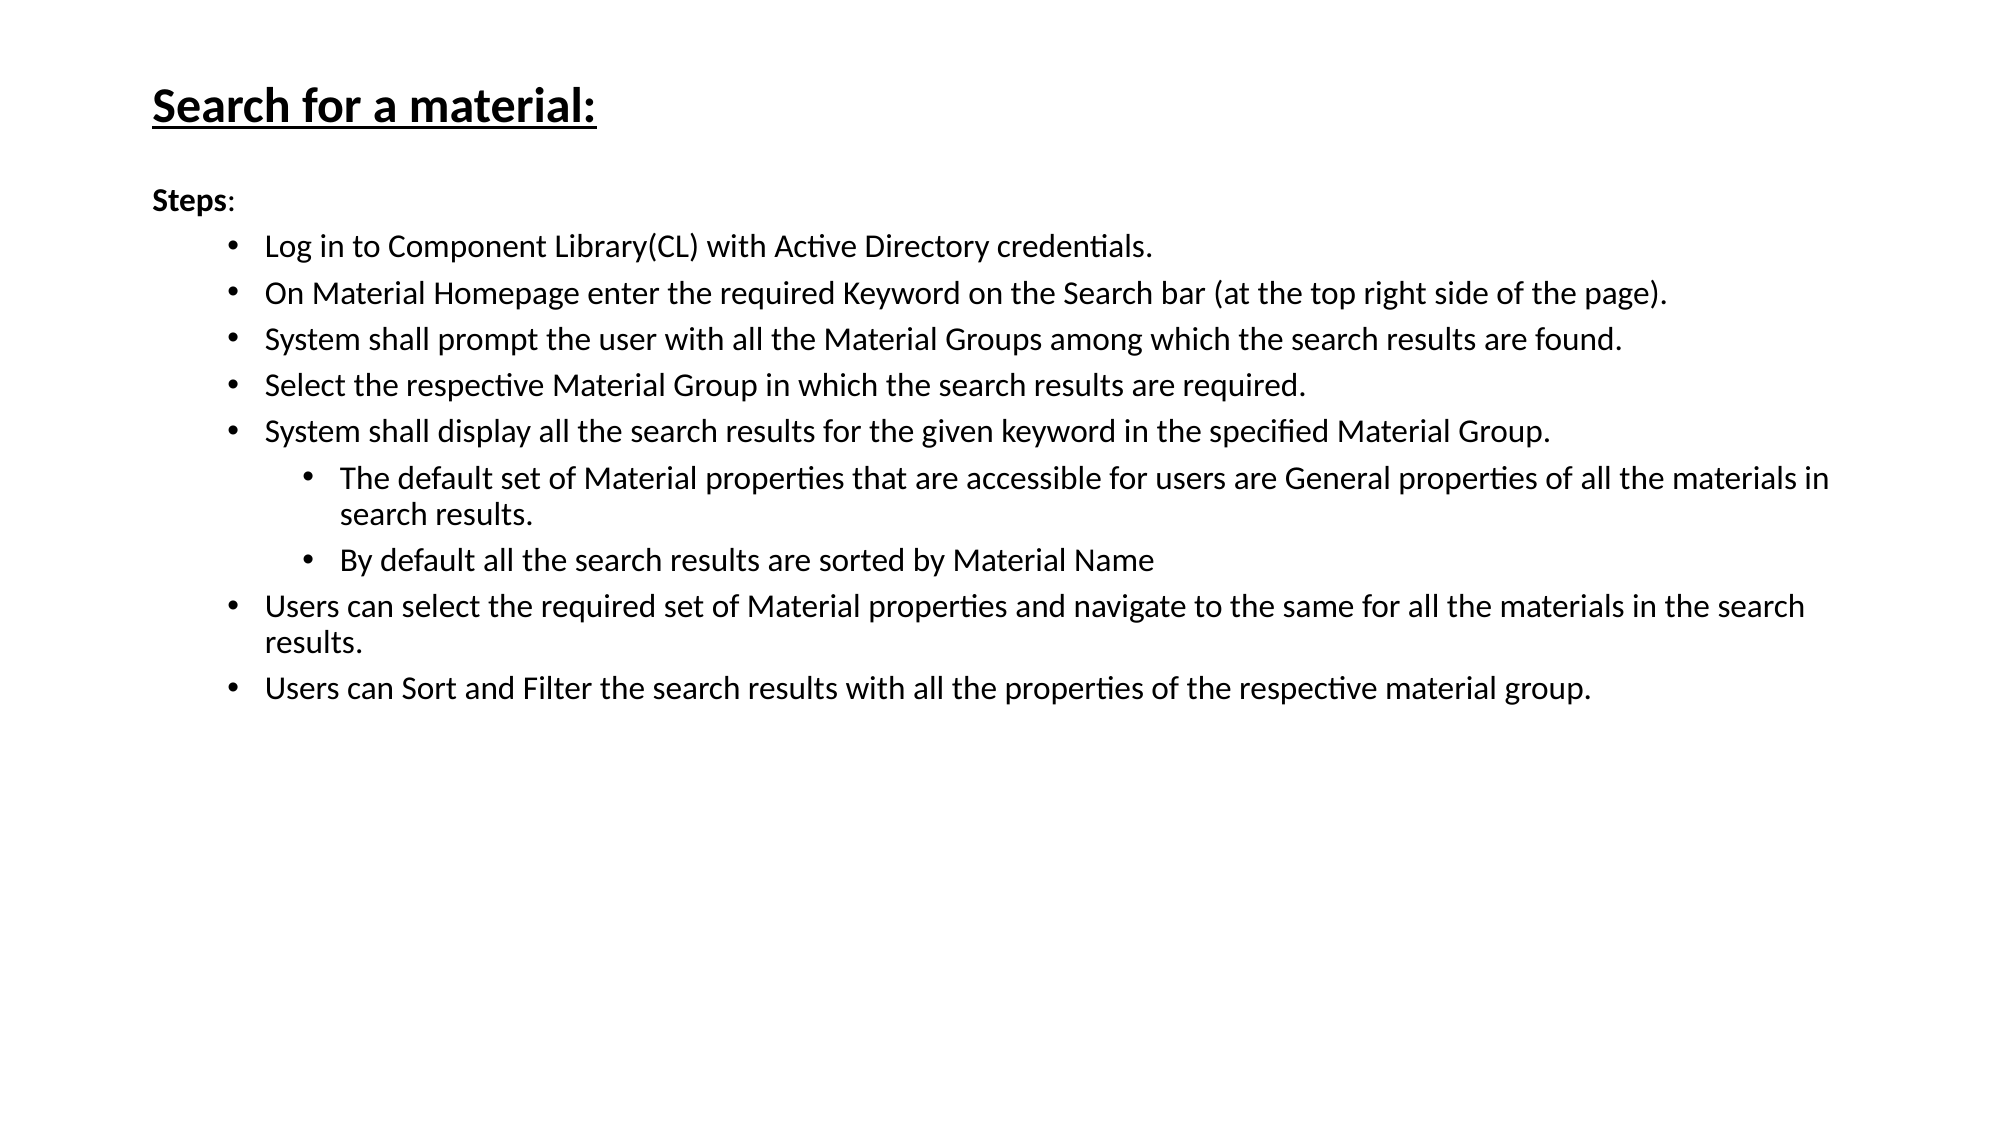

# Search for a material:
Steps:
Log in to Component Library(CL) with Active Directory credentials.
On Material Homepage enter the required Keyword on the Search bar (at the top right side of the page).
System shall prompt the user with all the Material Groups among which the search results are found.
Select the respective Material Group in which the search results are required.
System shall display all the search results for the given keyword in the specified Material Group.
The default set of Material properties that are accessible for users are General properties of all the materials in search results.
By default all the search results are sorted by Material Name
Users can select the required set of Material properties and navigate to the same for all the materials in the search results.
Users can Sort and Filter the search results with all the properties of the respective material group.